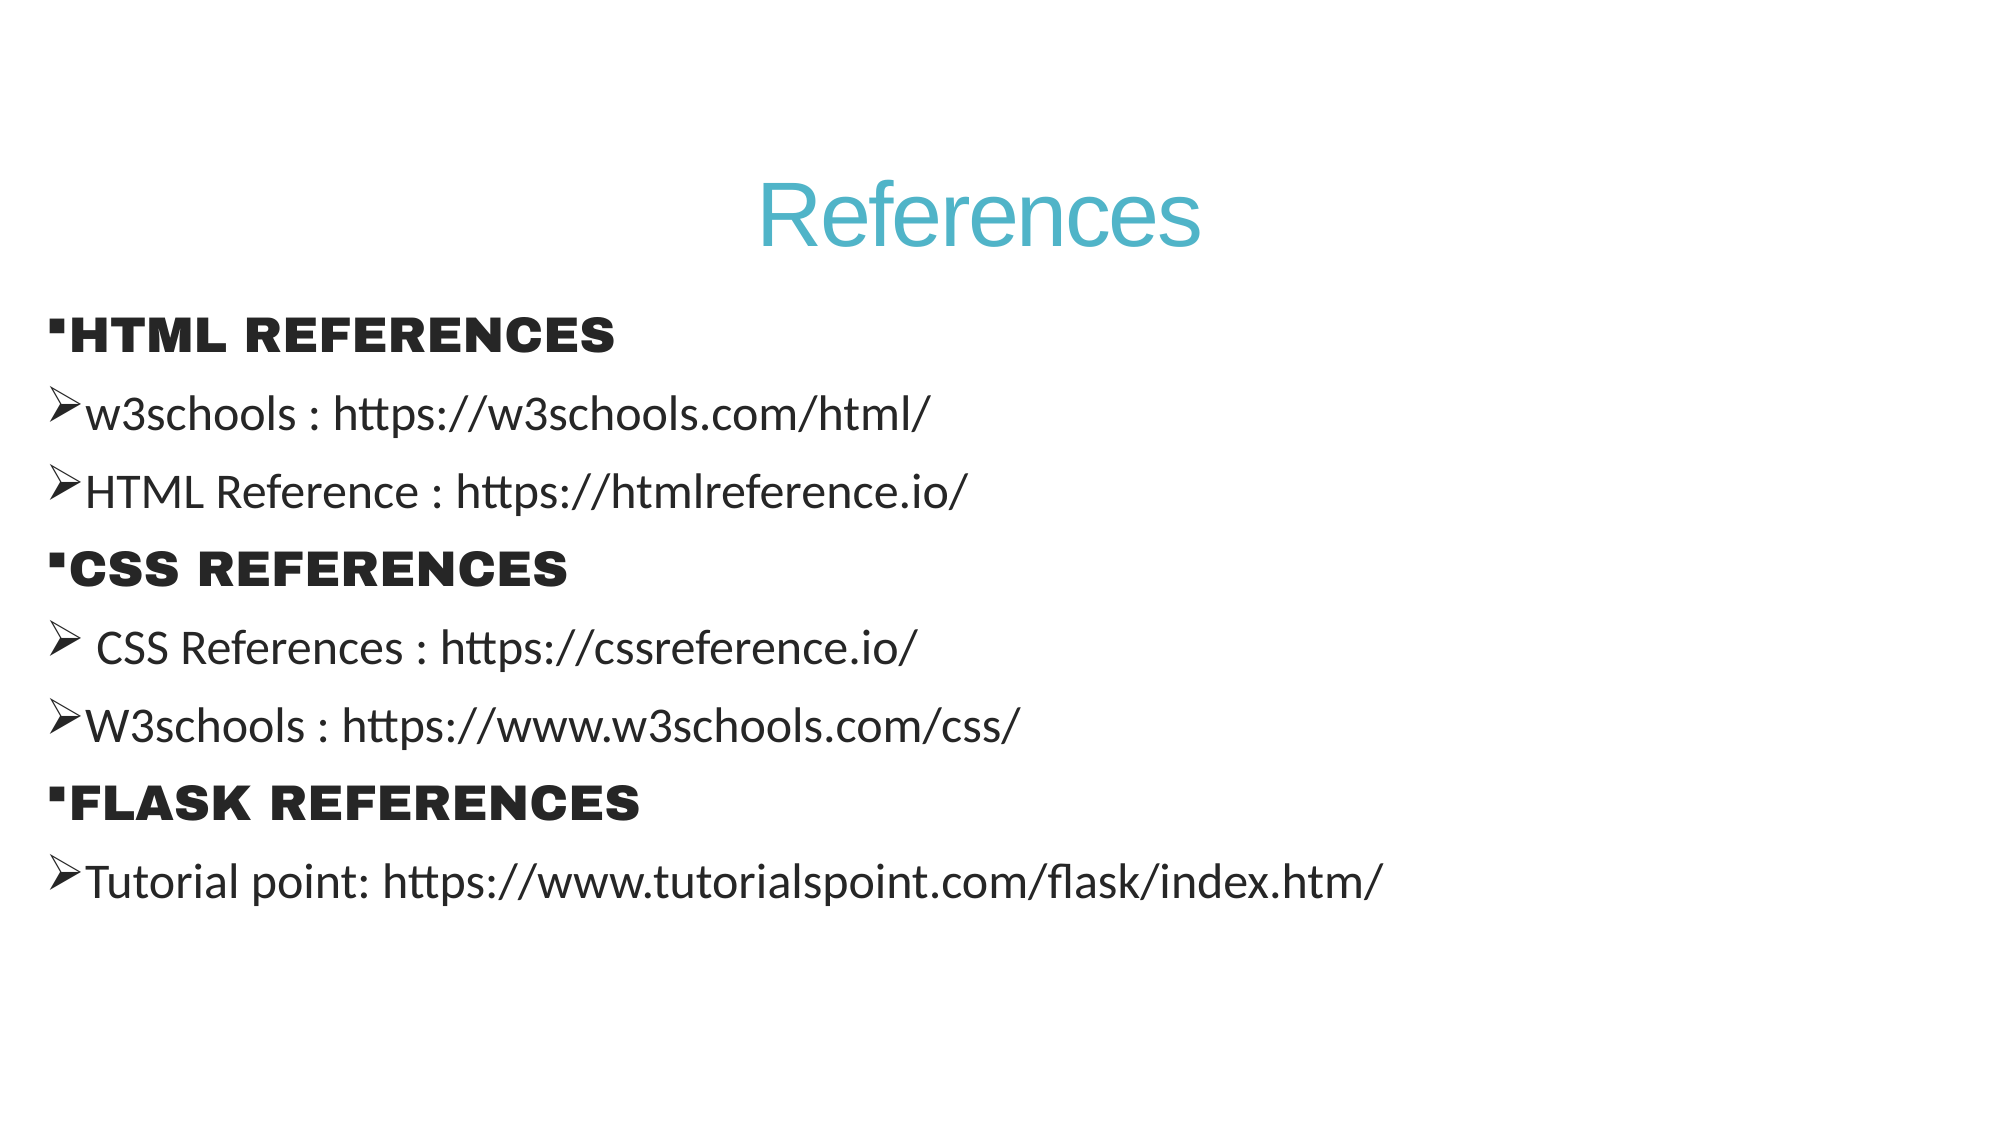

# References
HTML REFERENCES
w3schools : https://w3schools.com/html/
HTML Reference : https://htmlreference.io/
CSS REFERENCES
 CSS References : https://cssreference.io/
W3schools : https://www.w3schools.com/css/
FLASK REFERENCES
Tutorial point: https://www.tutorialspoint.com/flask/index.htm/